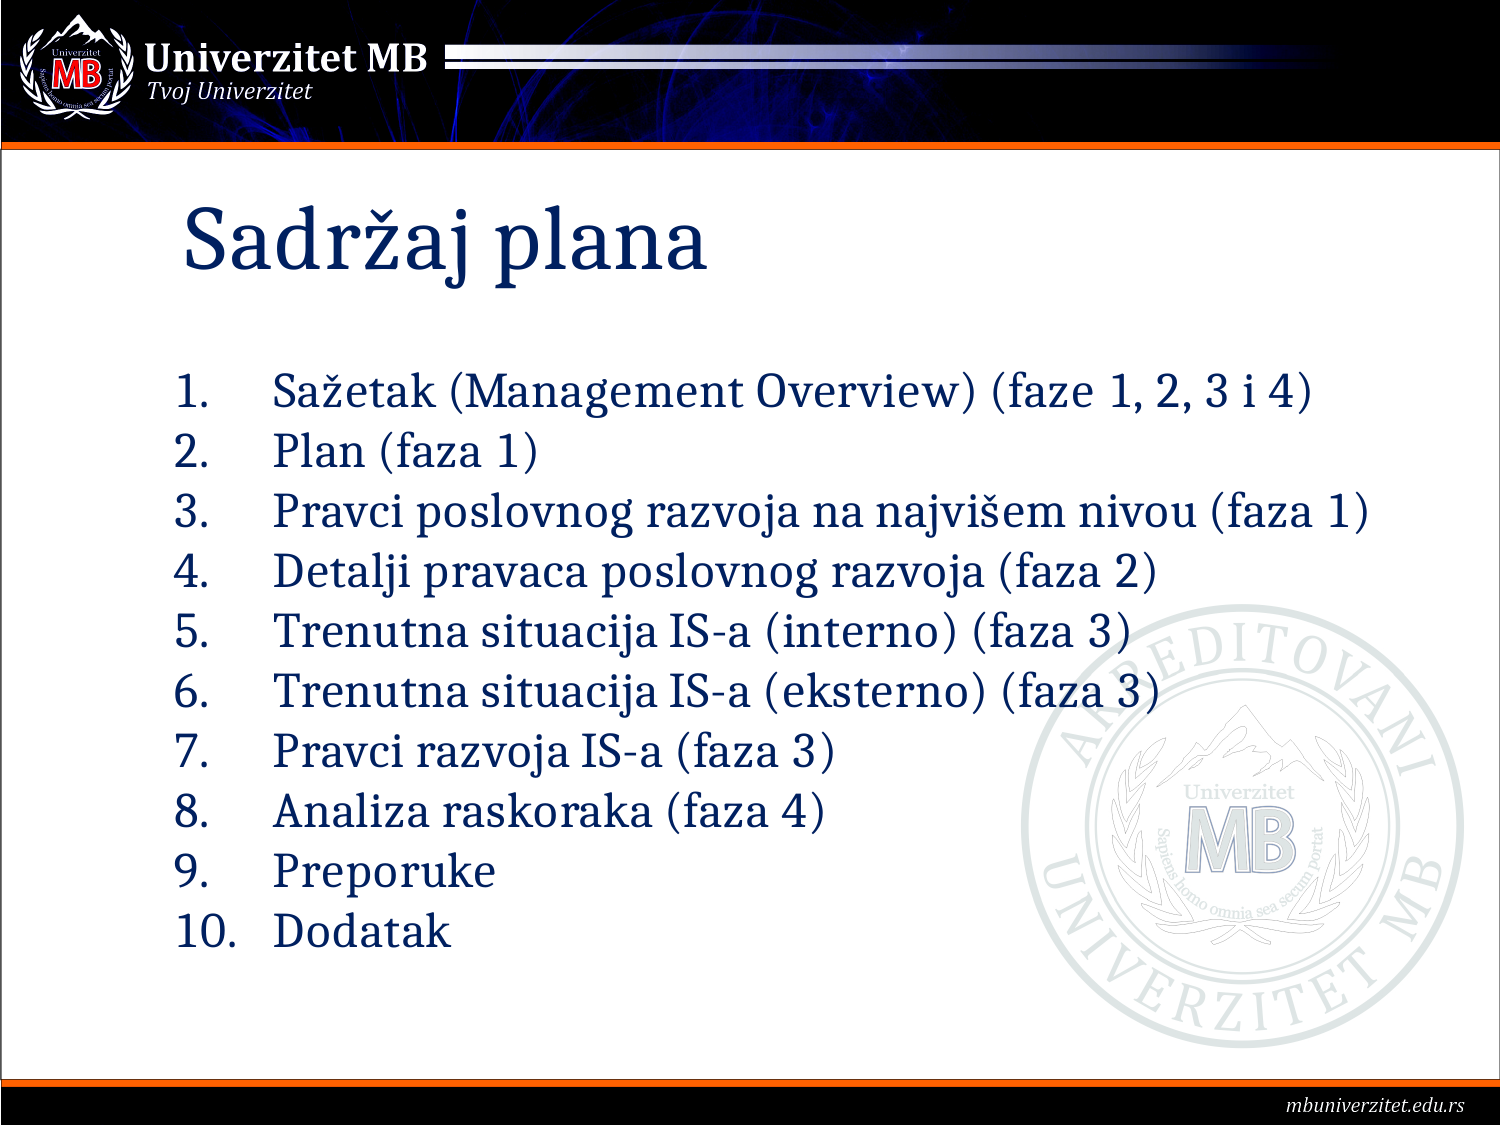

# Sadržaj plana
Sažetak (Management Overview) (faze 1, 2, 3 i 4)
Plan (faza 1)
Pravci poslovnog razvoja na najvišem nivou (faza 1)
Detalji pravaca poslovnog razvoja (faza 2)
Trenutna situacija IS-a (interno) (faza 3)
Trenutna situacija IS-a (eksterno) (faza 3)
Pravci razvoja IS-a (faza 3)
Analiza raskoraka (faza 4)
Preporuke
Dodatak